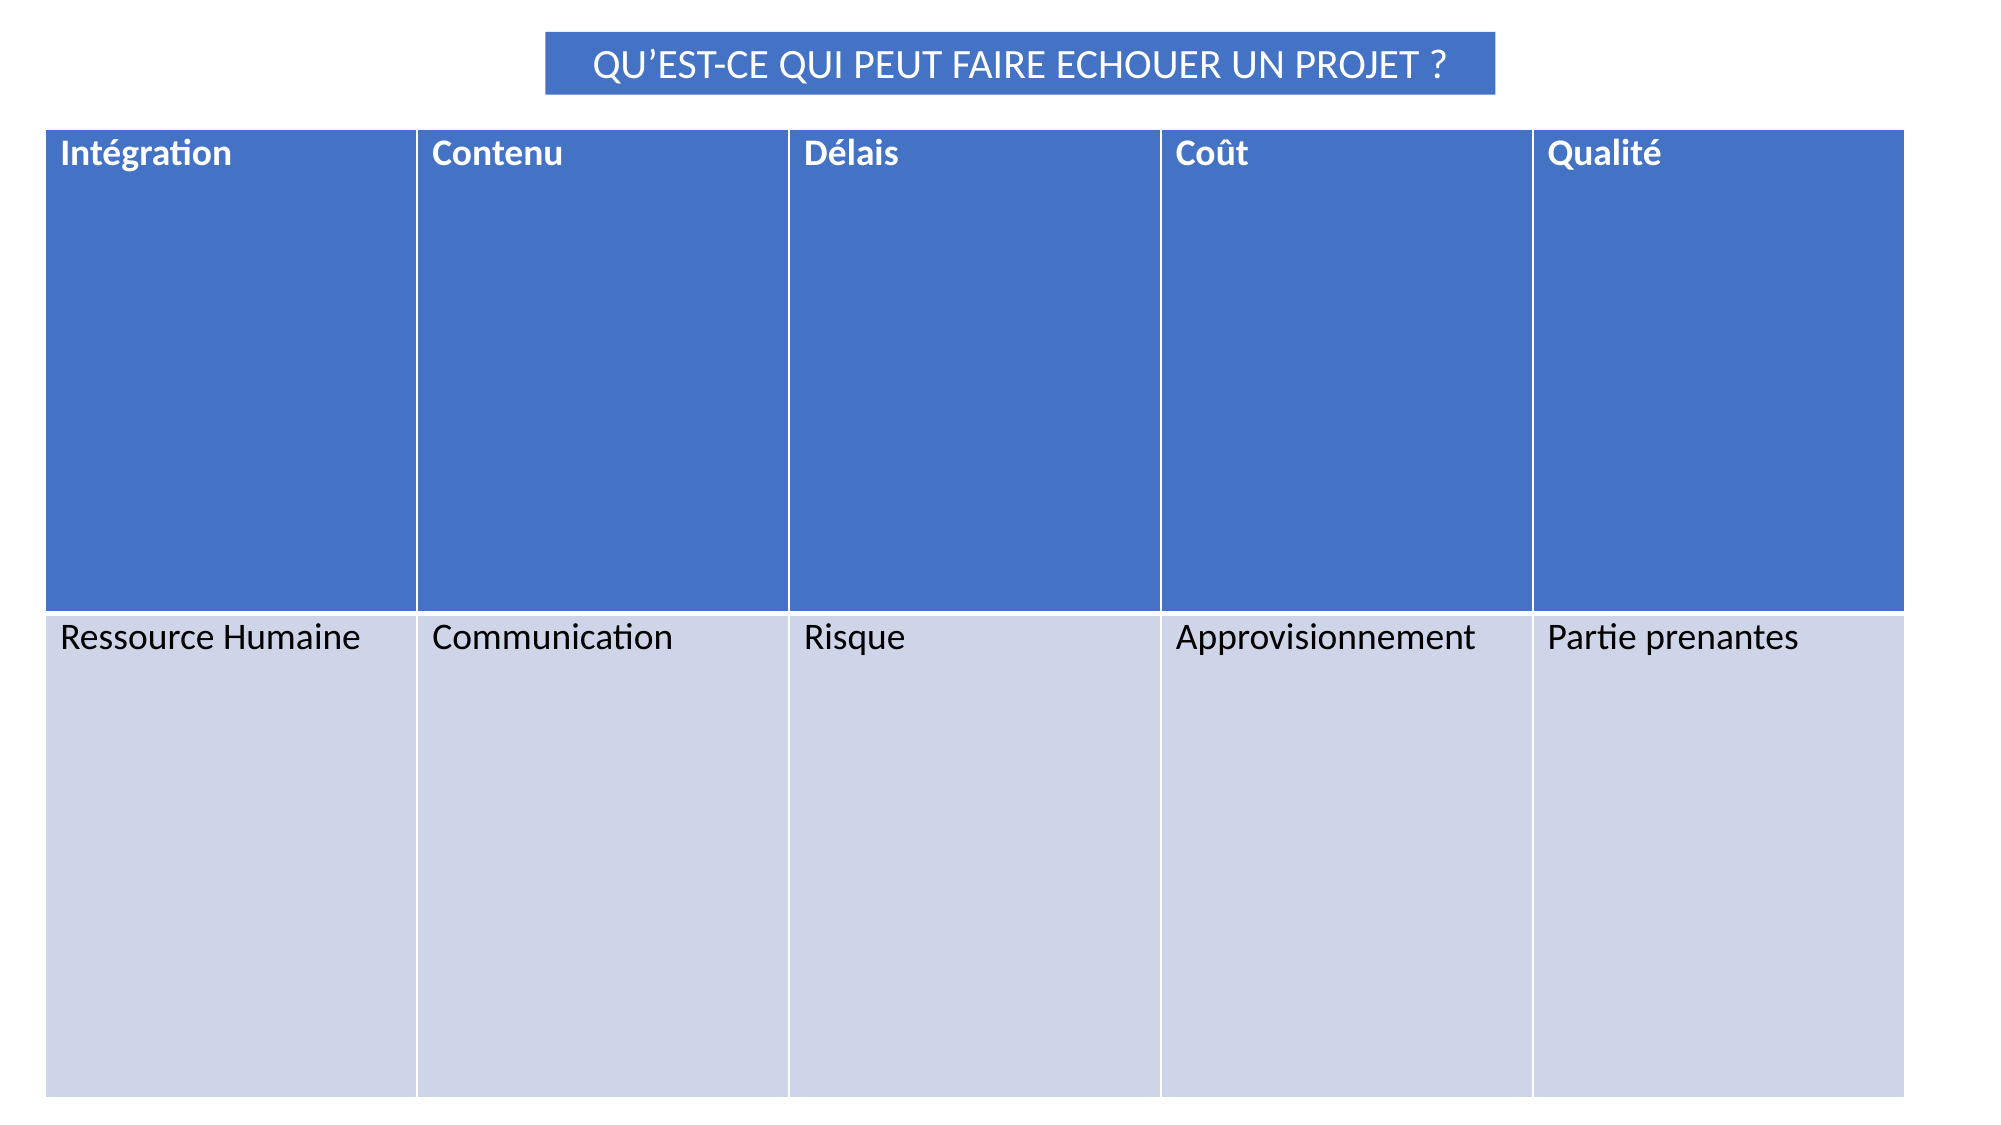

# QU’EST-CE QUI PEUT FAIRE ECHOUER UN PROJET ?
| Intégration | Contenu | Délais | Coût | Qualité |
| --- | --- | --- | --- | --- |
| Ressource Humaine | Communication | Risque | Approvisionnement | Partie prenantes |